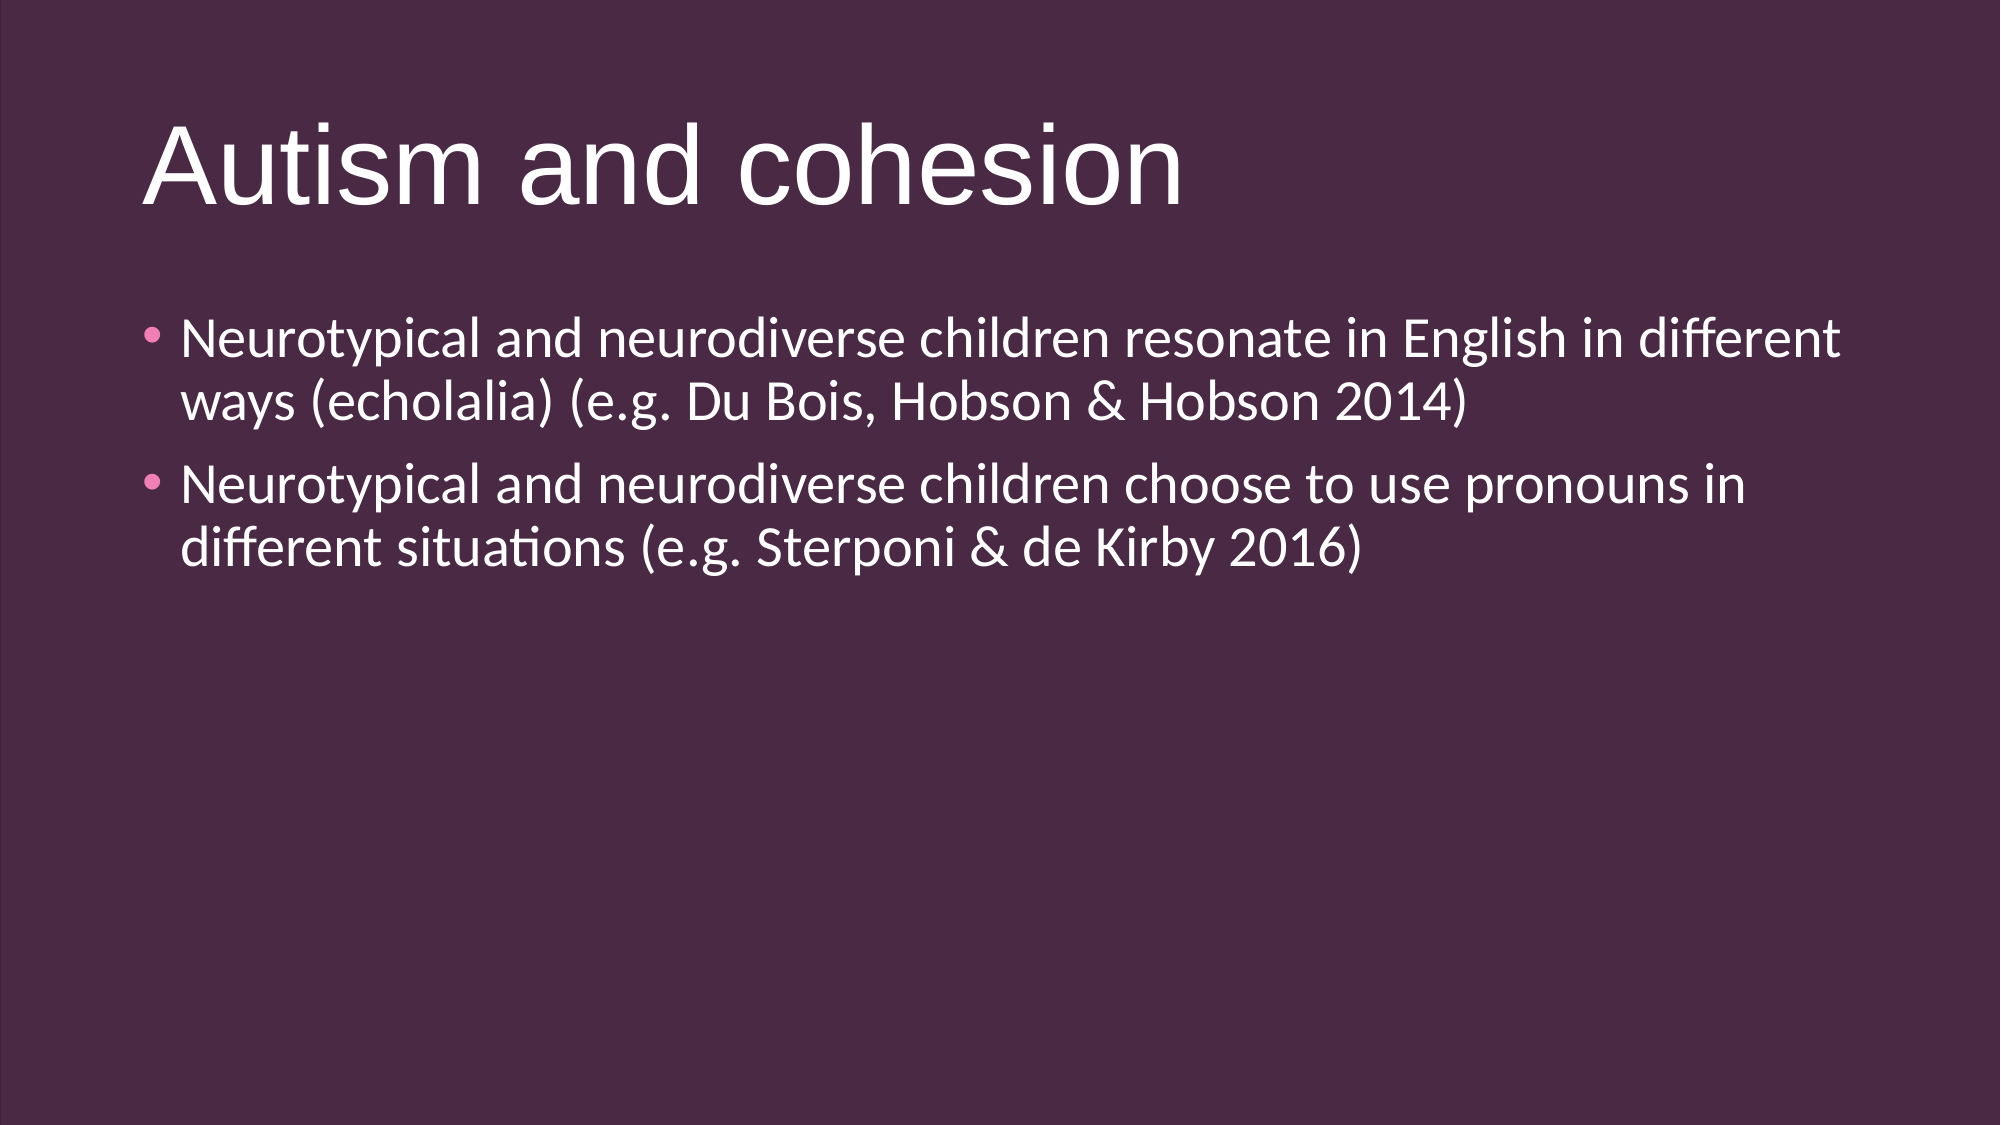

# Autism and cohesion
Neurotypical and neurodiverse children resonate in English in different ways (echolalia) (e.g. Du Bois, Hobson & Hobson 2014)
Neurotypical and neurodiverse children choose to use pronouns in different situations (e.g. Sterponi & de Kirby 2016)